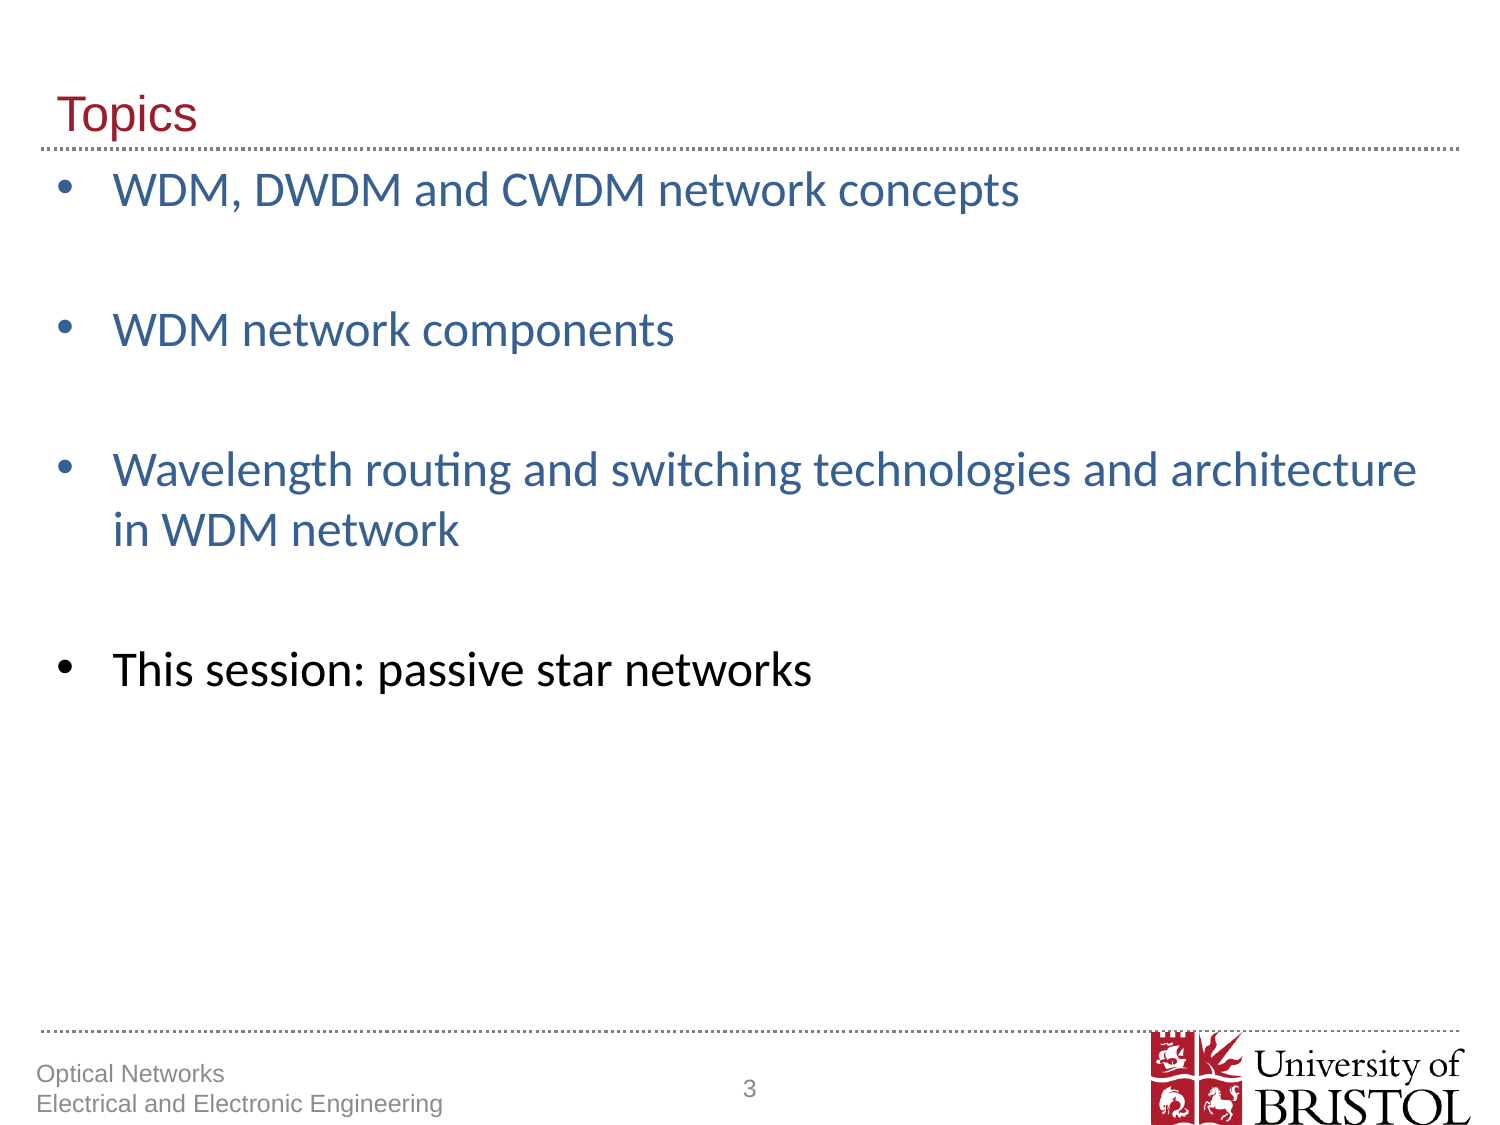

# Topics
WDM, DWDM and CWDM network concepts

WDM network components

Wavelength routing and switching technologies and architecture  in WDM network

This session: passive star networks

Optical Networks                                                 Electrical and Electronic Engineering
3